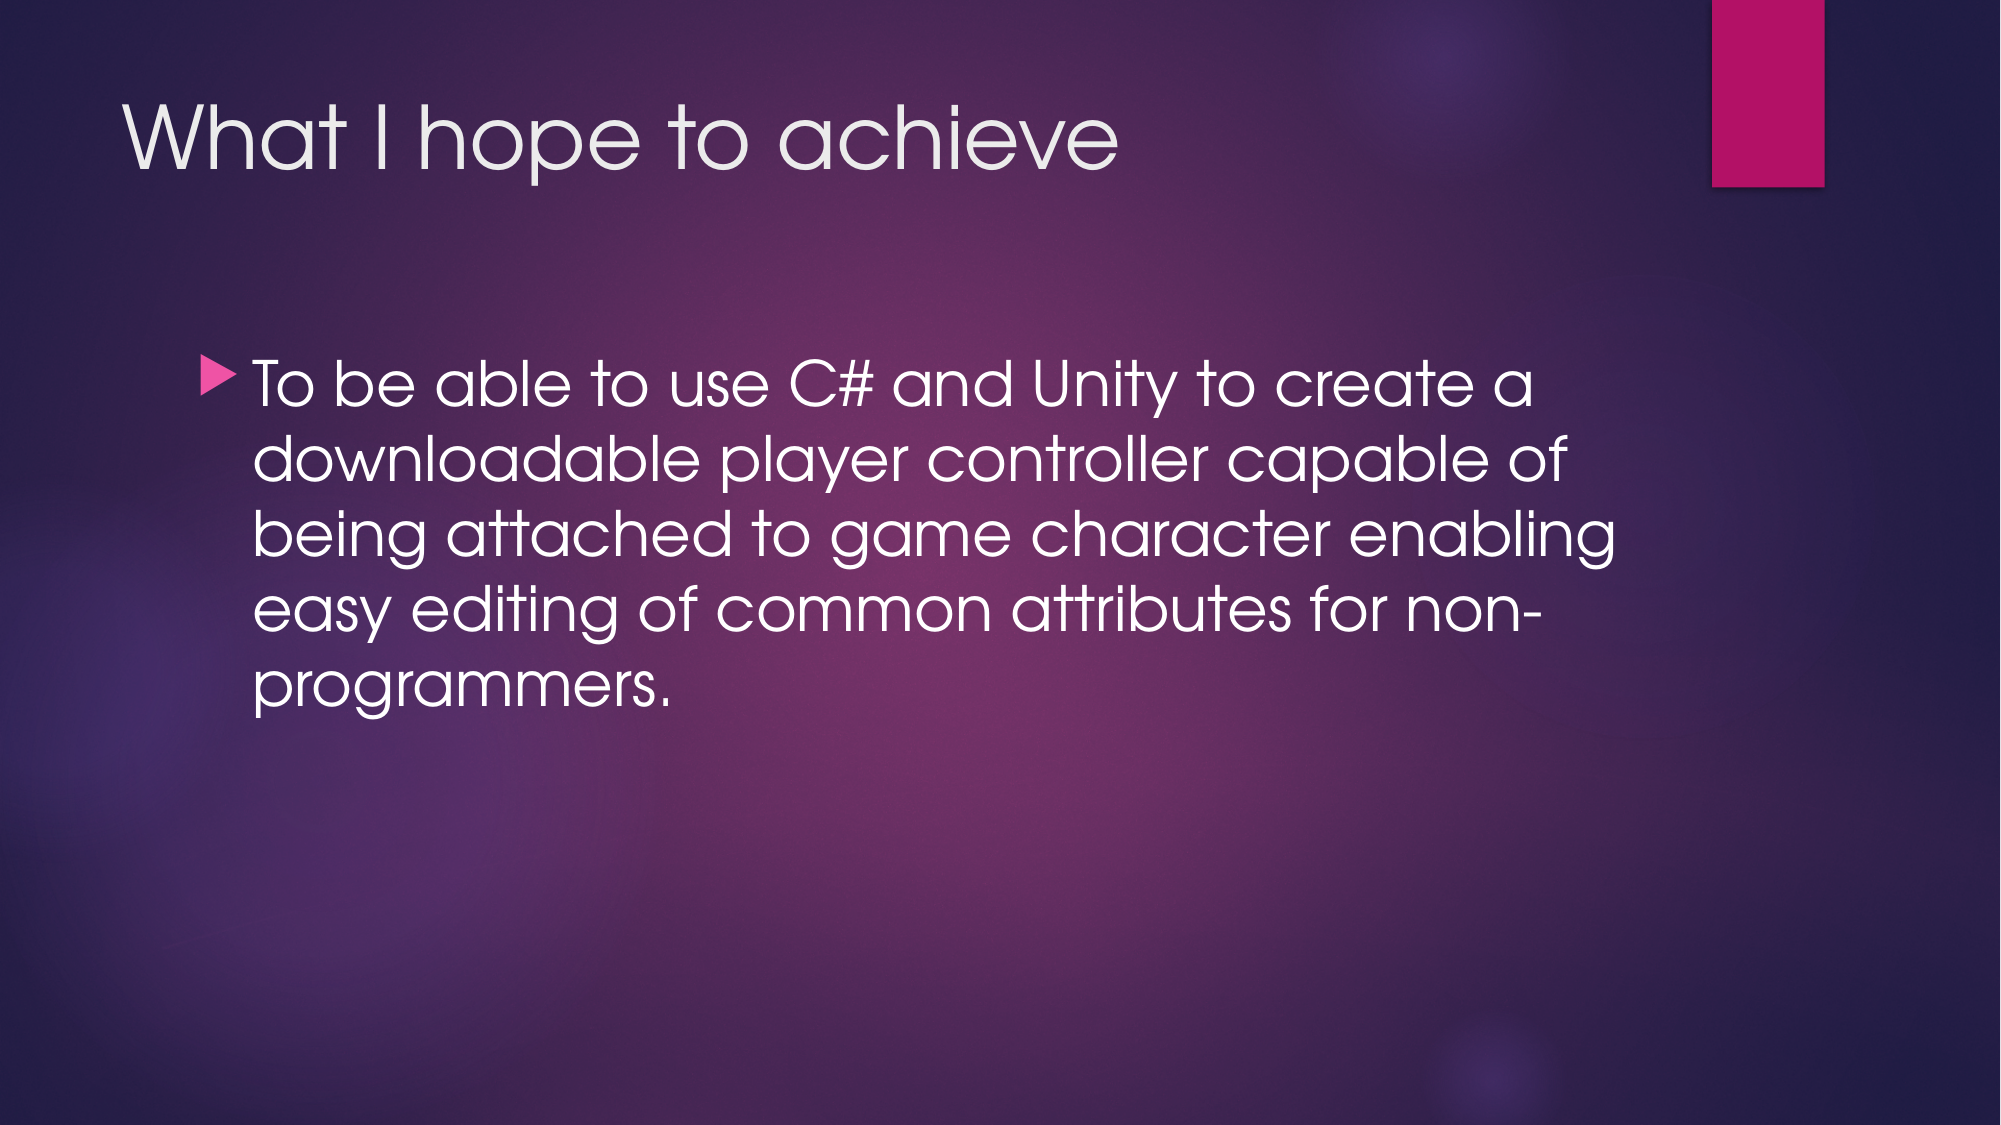

# What I hope to achieve
To be able to use C# and Unity to create a downloadable player controller capable of being attached to game character enabling easy editing of common attributes for non-programmers.